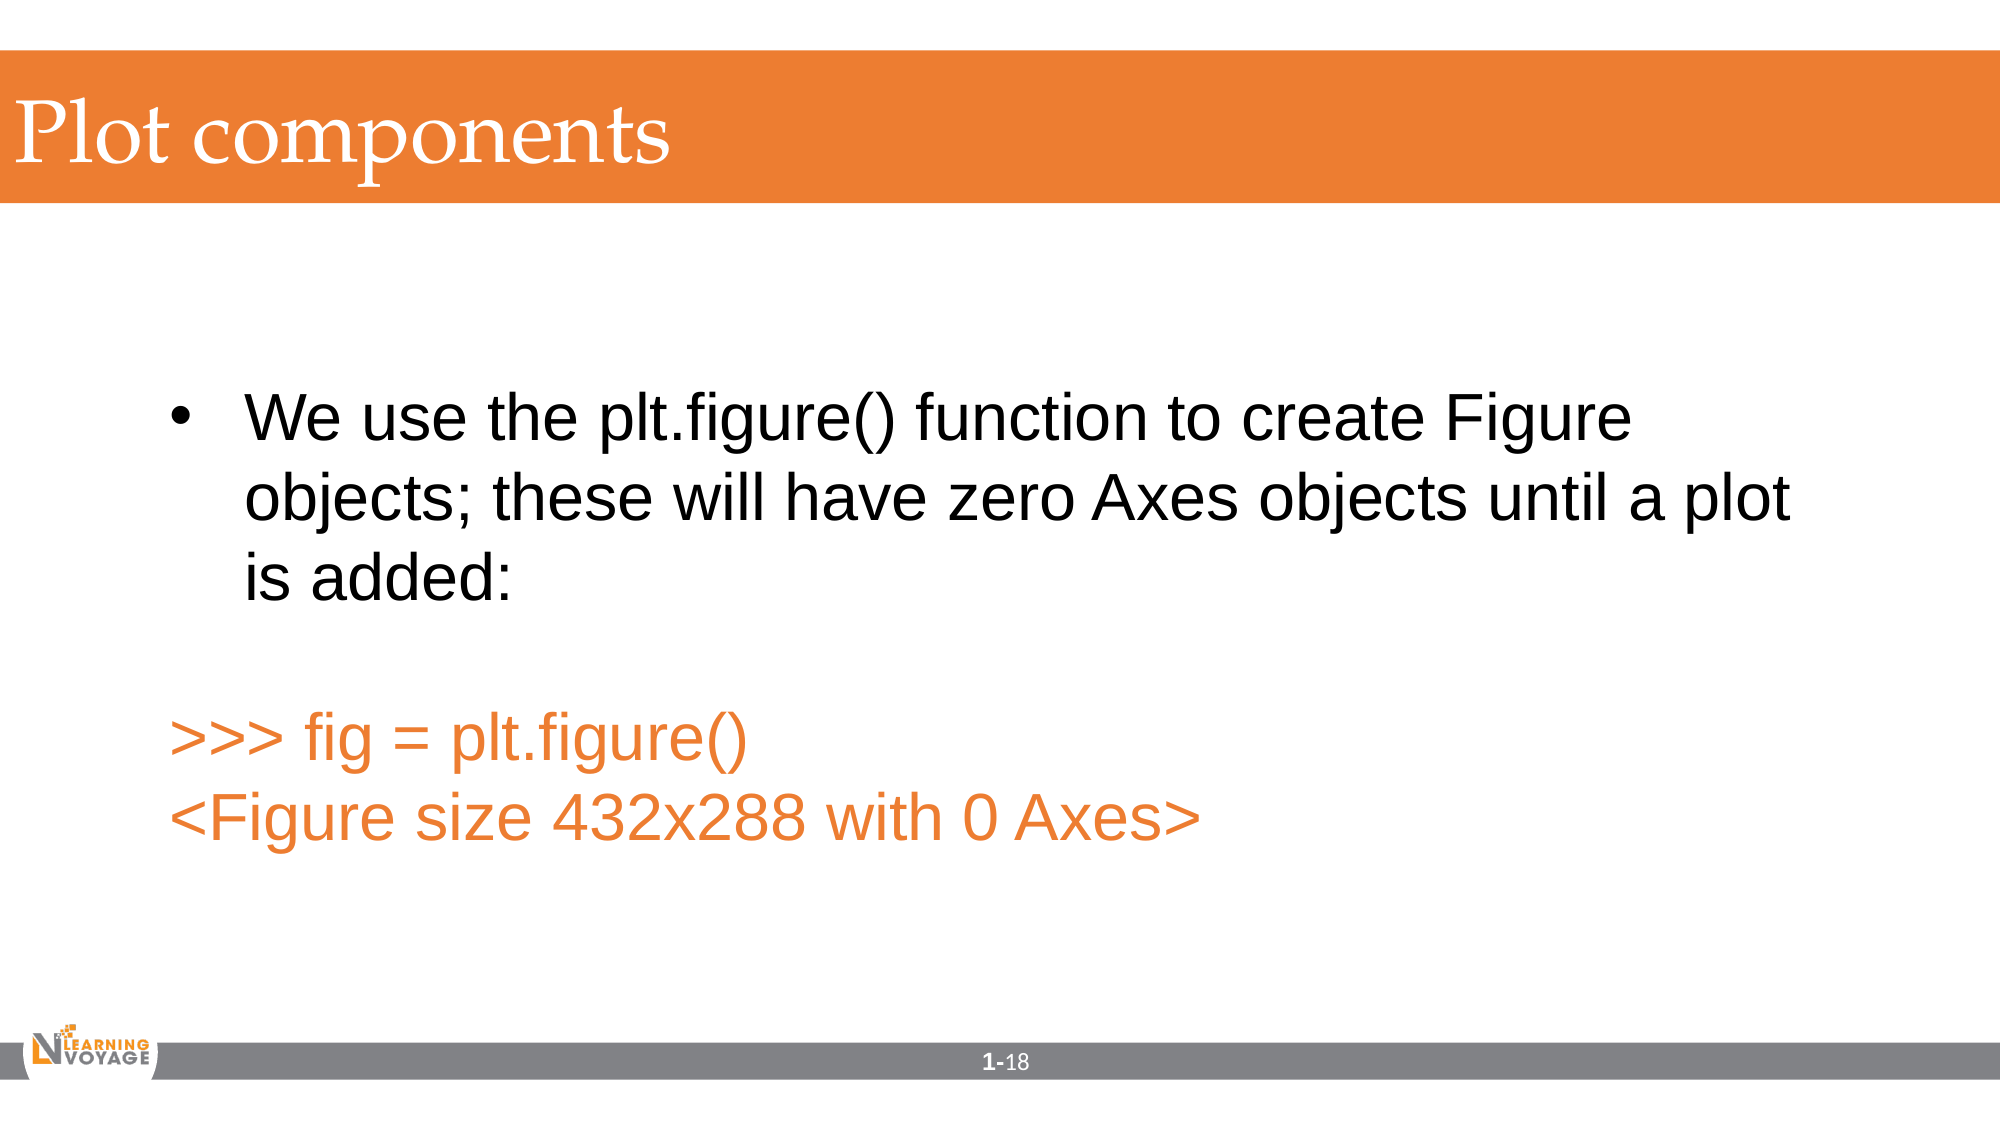

Plot components
We use the plt.figure() function to create Figure objects; these will have zero Axes objects until a plot is added:

>>> fig = plt.figure()
<Figure size 432x288 with 0 Axes>
1-18